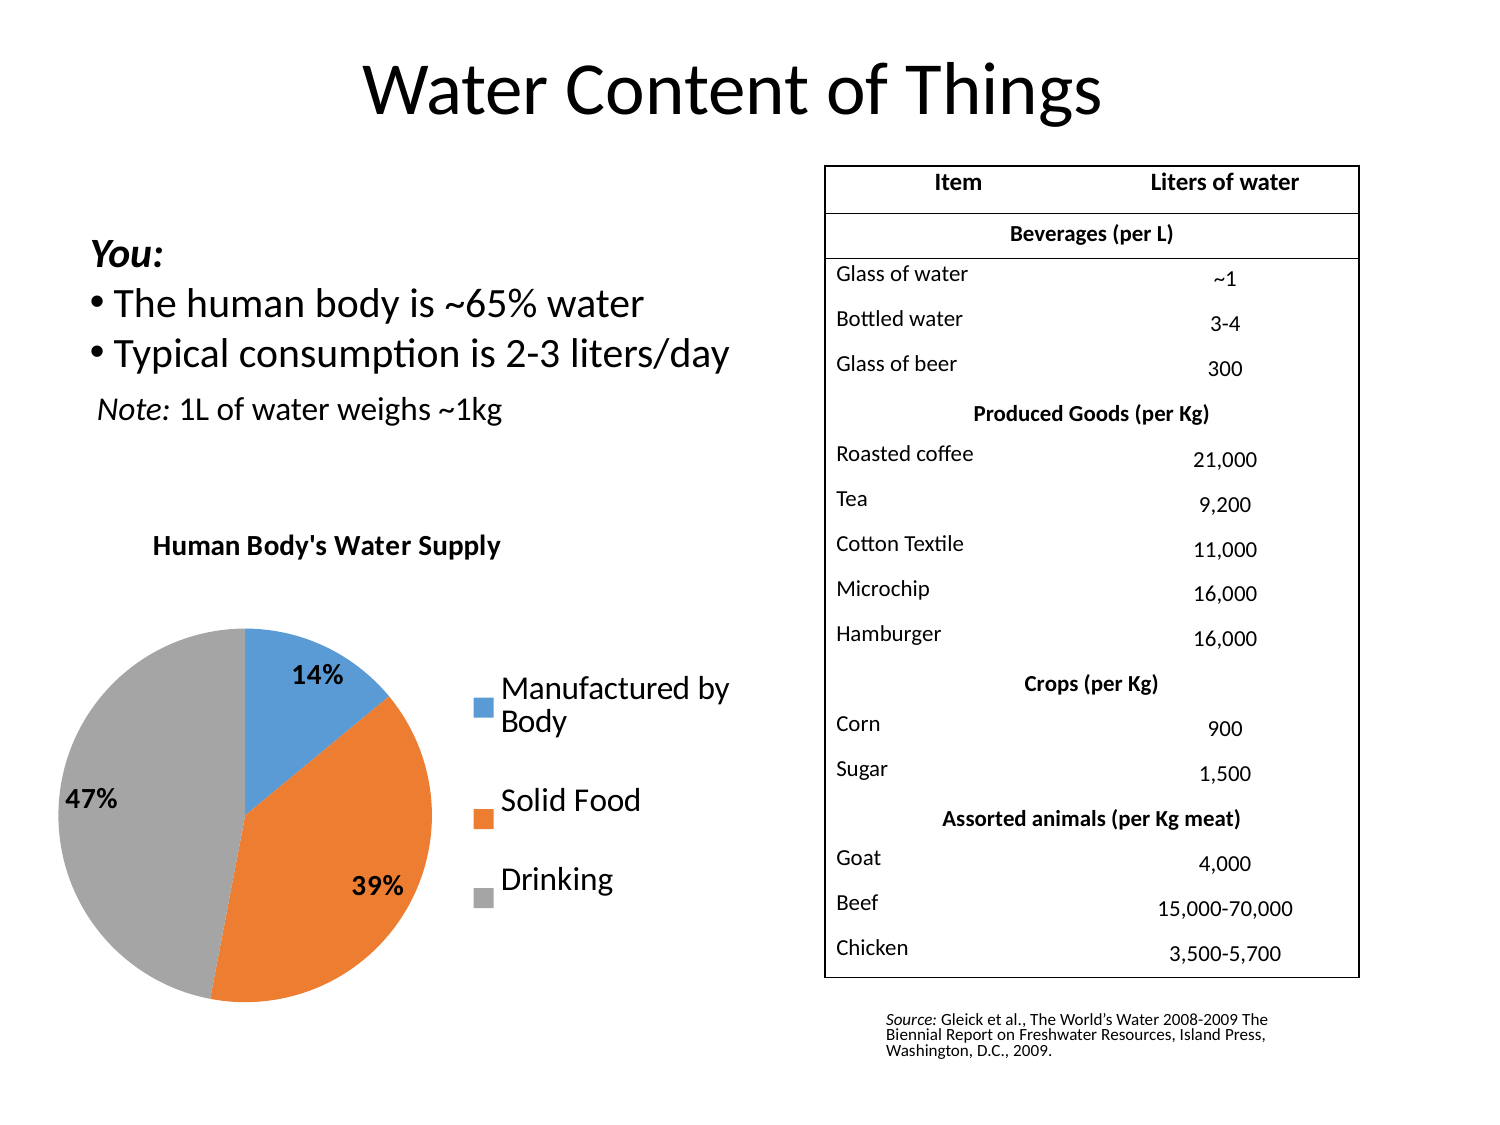

Water Content of Things
| Item | Liters of water |
| --- | --- |
| Beverages (per L) |  |
| Glass of water | ~1 |
| Bottled water | 3-4 |
| Glass of beer | 300 |
| Produced Goods (per Kg) |  |
| Roasted coffee | 21,000 |
| Tea | 9,200 |
| Cotton Textile | 11,000 |
| Microchip | 16,000 |
| Hamburger | 16,000 |
| Crops (per Kg) |  |
| Corn | 900 |
| Sugar | 1,500 |
| Assorted animals (per Kg meat) |  |
| Goat | 4,000 |
| Beef | 15,000-70,000 |
| Chicken | 3,500-5,700 |
You:
 The human body is ~65% water
 Typical consumption is 2-3 liters/day
Note: 1L of water weighs ~1kg

### Chart: Human Body's Water Supply

| Category | Human Body's Water Supply |
|---|---|
| Manufactured by Body | 14.0 |
| Solid Food | 39.0 |
| Drinking | 47.0 |
Source: Gleick et al., The World’s Water 2008-2009 The Biennial Report on Freshwater Resources, Island Press, Washington, D.C., 2009.